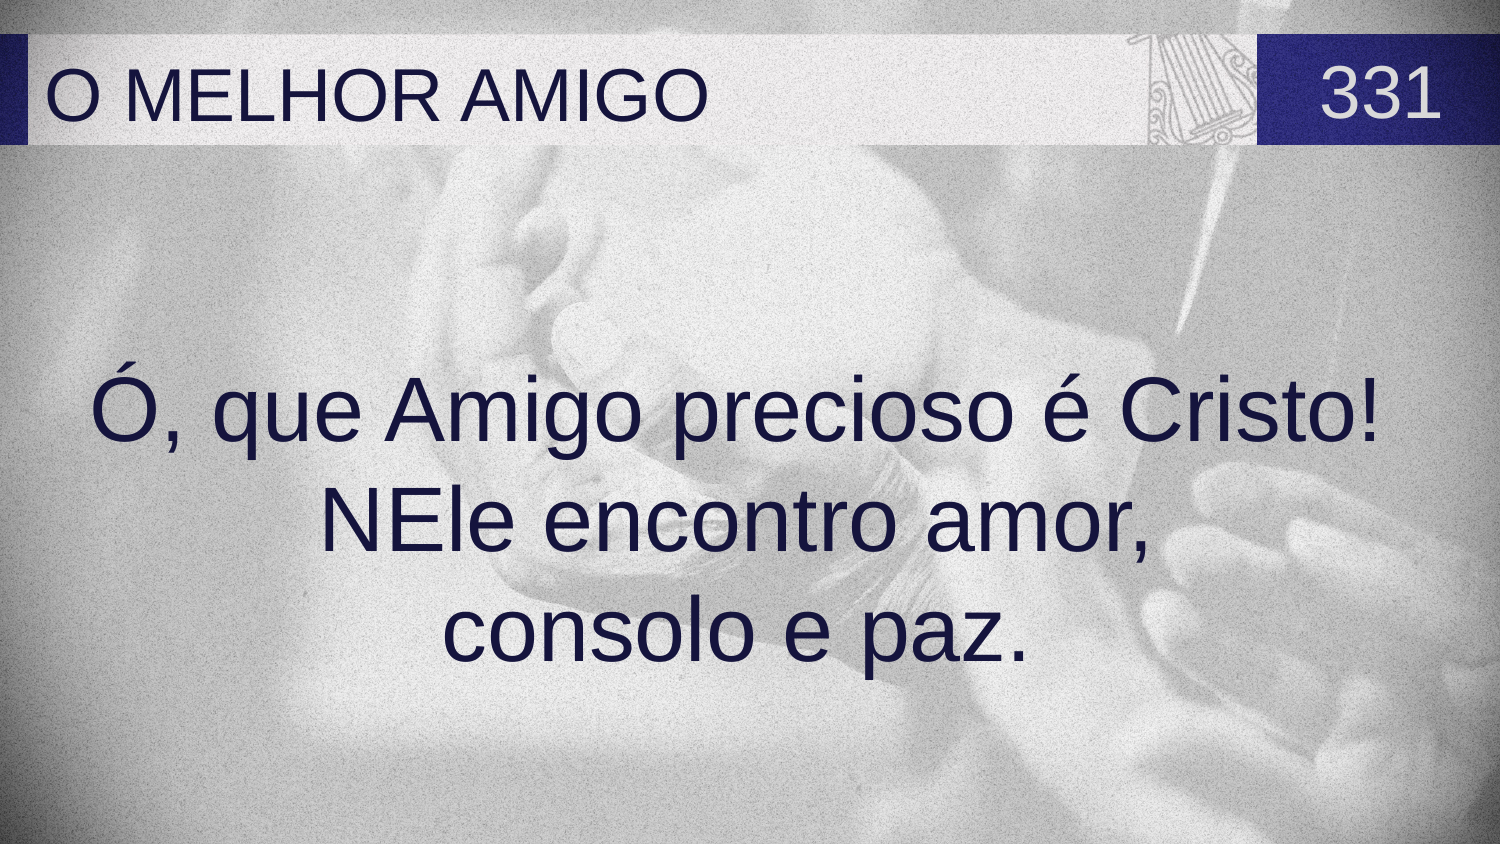

# O MELHOR AMIGO
331
Ó, que Amigo precioso é Cristo!
NEle encontro amor,
consolo e paz.